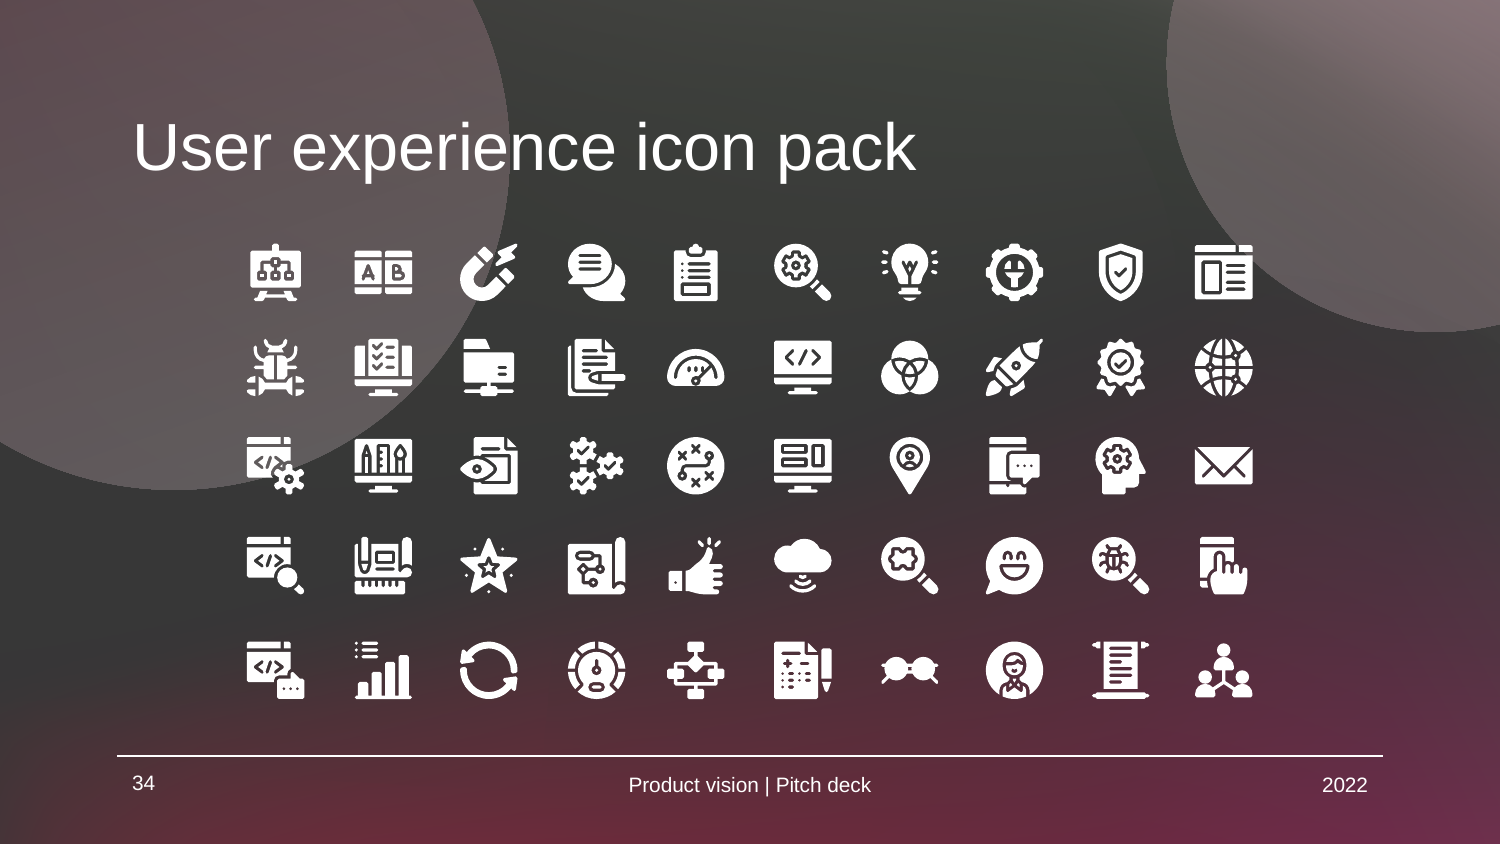

# User experience icon pack

34
Product vision | Pitch deck
2022